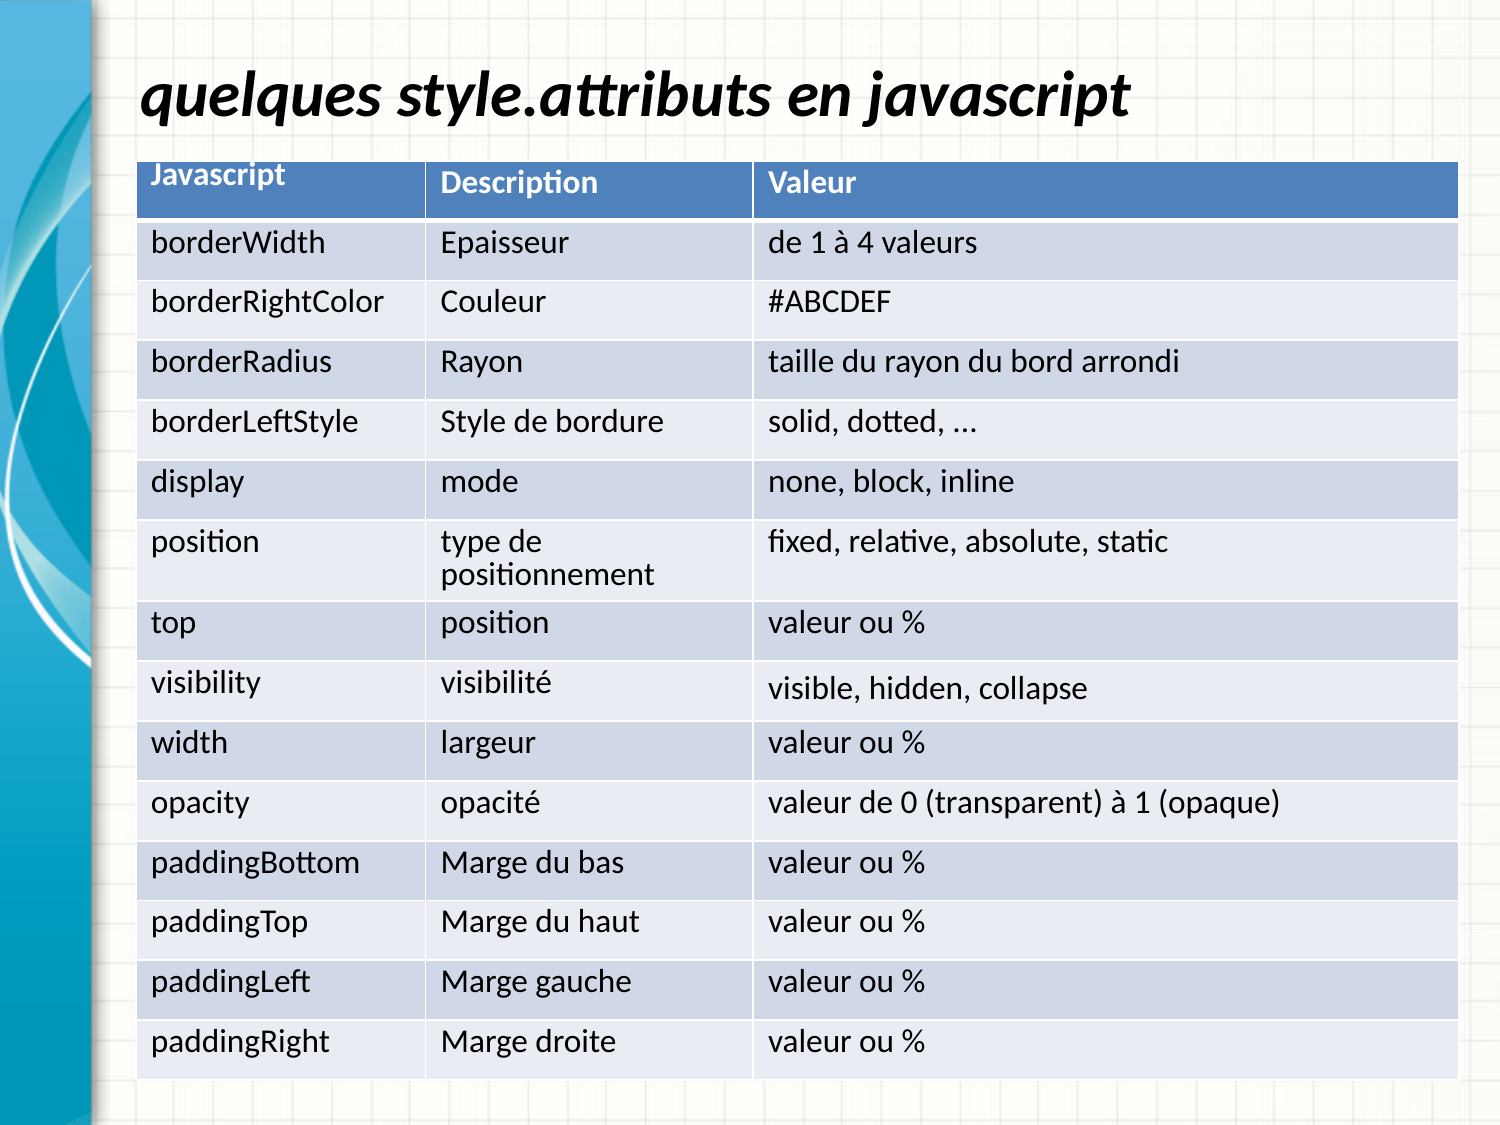

# quelques style.attributs en javascript
| Javascript | Description | Valeur |
| --- | --- | --- |
| borderWidth | Epaisseur | de 1 à 4 valeurs |
| borderRightColor | Couleur | #ABCDEF |
| borderRadius | Rayon | taille du rayon du bord arrondi |
| borderLeftStyle | Style de bordure | solid, dotted, ... |
| display | mode | none, block, inline |
| position | type de positionnement | fixed, relative, absolute, static |
| top | position | valeur ou % |
| visibility | visibilité | visible, hidden, collapse |
| width | largeur | valeur ou % |
| opacity | opacité | valeur de 0 (transparent) à 1 (opaque) |
| paddingBottom | Marge du bas | valeur ou % |
| paddingTop | Marge du haut | valeur ou % |
| paddingLeft | Marge gauche | valeur ou % |
| paddingRight | Marge droite | valeur ou % |